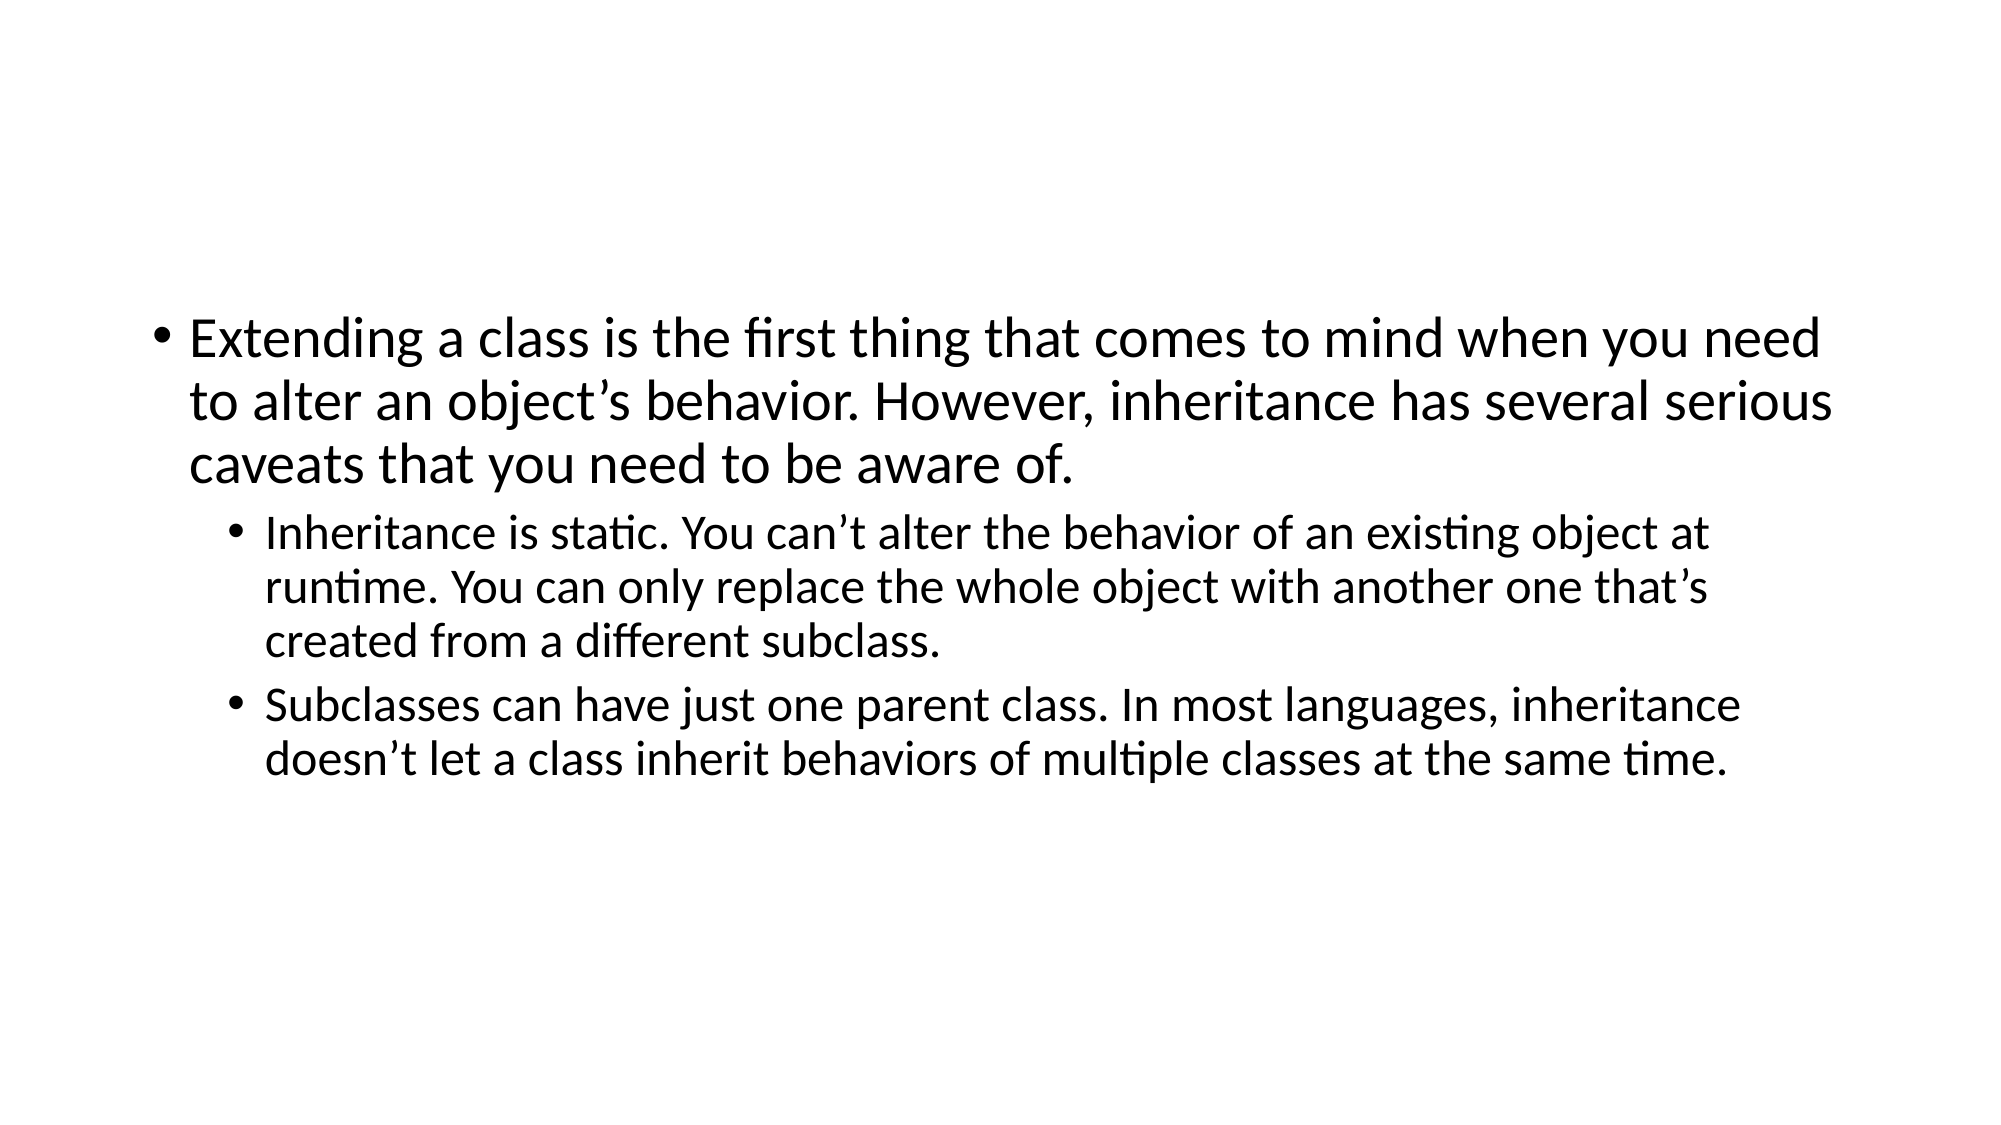

#
Extending a class is the first thing that comes to mind when you need to alter an object’s behavior. However, inheritance has several serious caveats that you need to be aware of.
Inheritance is static. You can’t alter the behavior of an existing object at runtime. You can only replace the whole object with another one that’s created from a different subclass.
Subclasses can have just one parent class. In most languages, inheritance doesn’t let a class inherit behaviors of multiple classes at the same time.